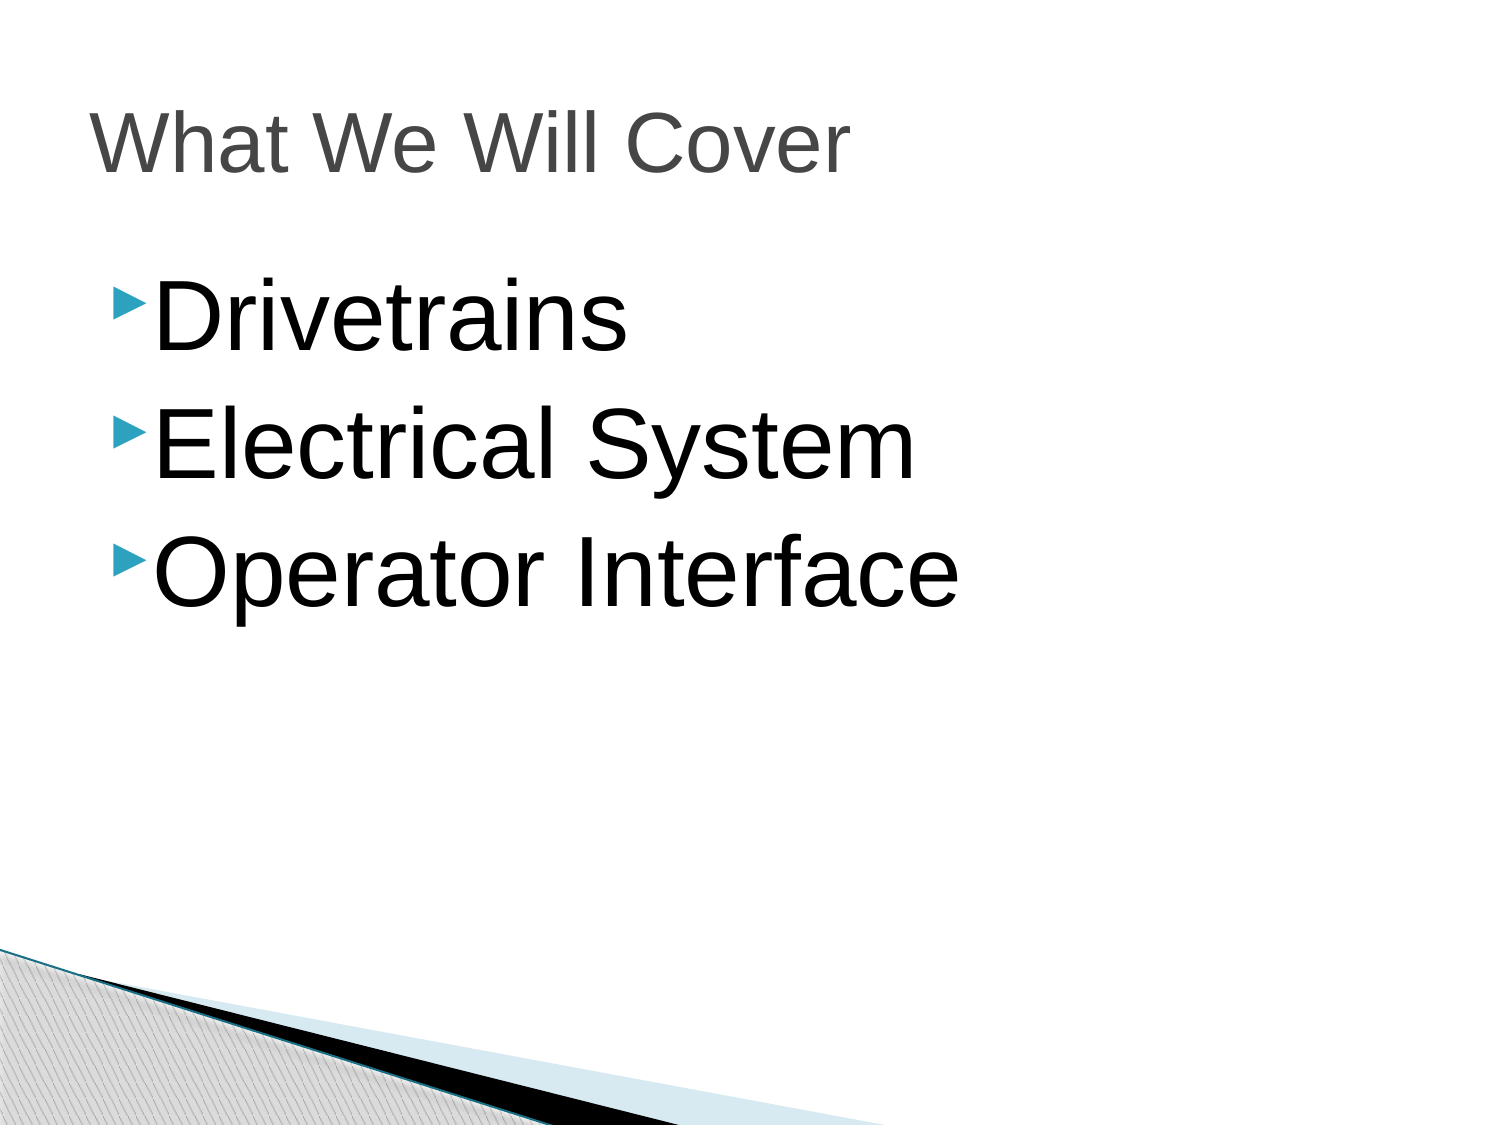

# What We Will Cover
Drivetrains
Electrical System
Operator Interface